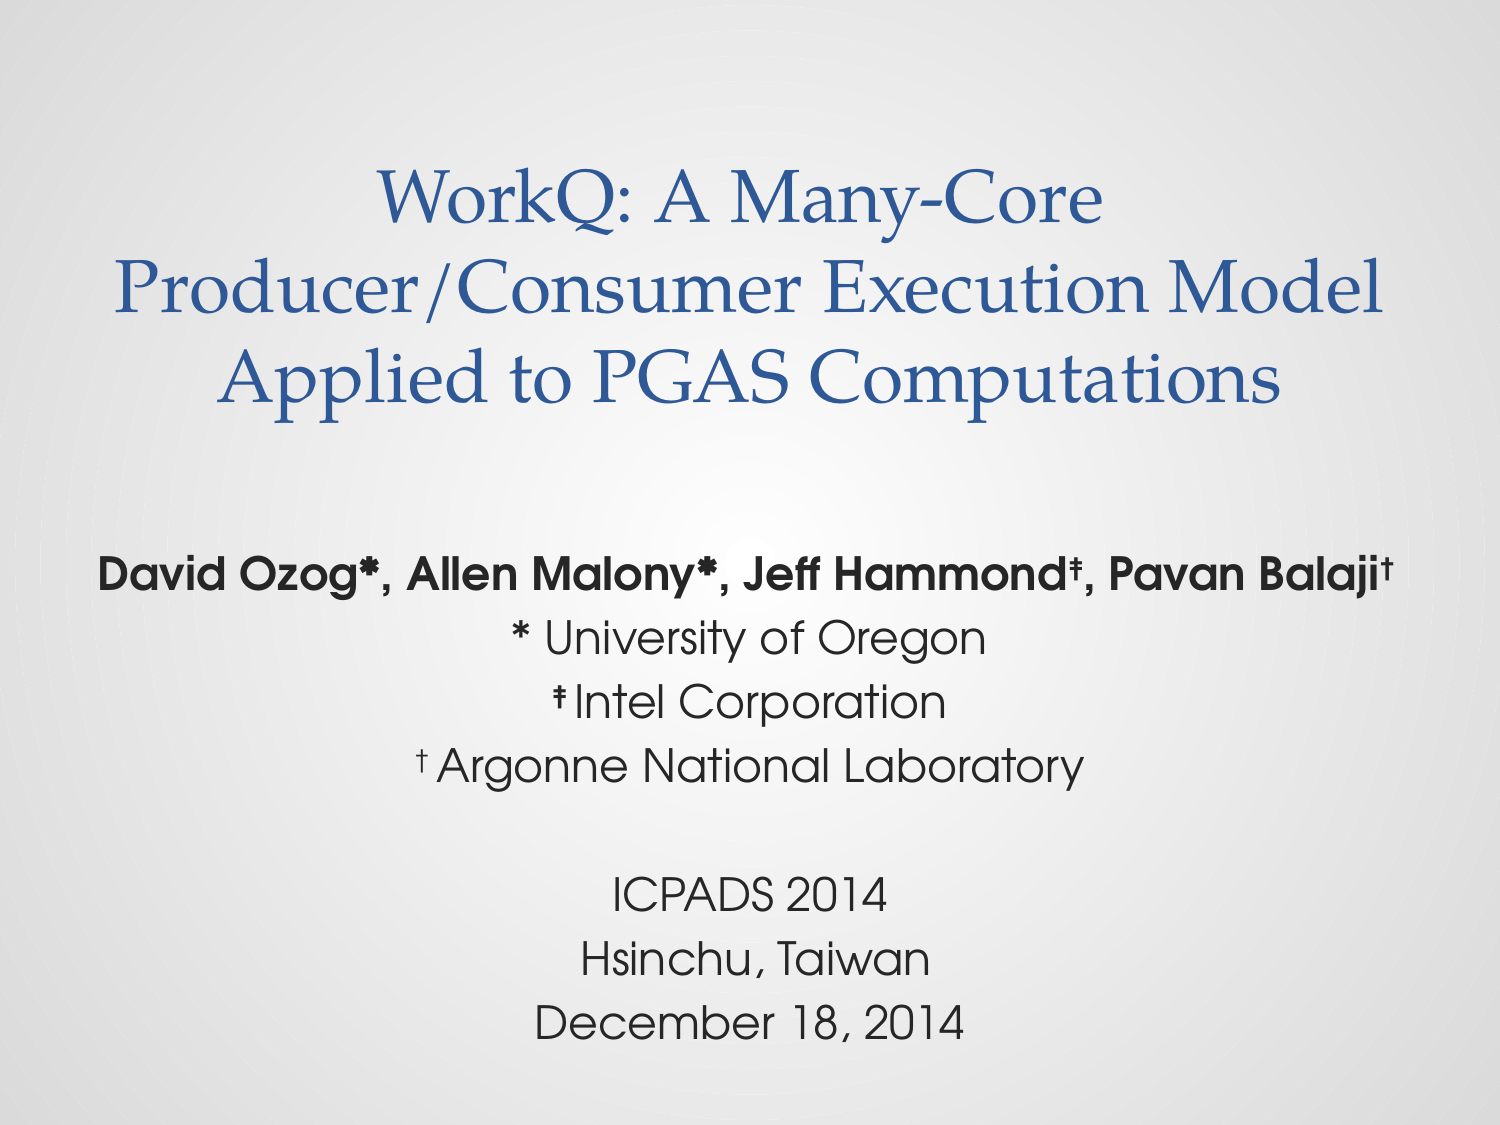

# WorkQ: A Many-Core Producer/Consumer Execution Model Applied to PGAS Computations
David Ozog*, Allen Malony*, Jeff Hammond‡, Pavan Balaji†
* University of Oregon
‡ Intel Corporation
† Argonne National Laboratory

ICPADS 2014
 Hsinchu, Taiwan
December 18, 2014